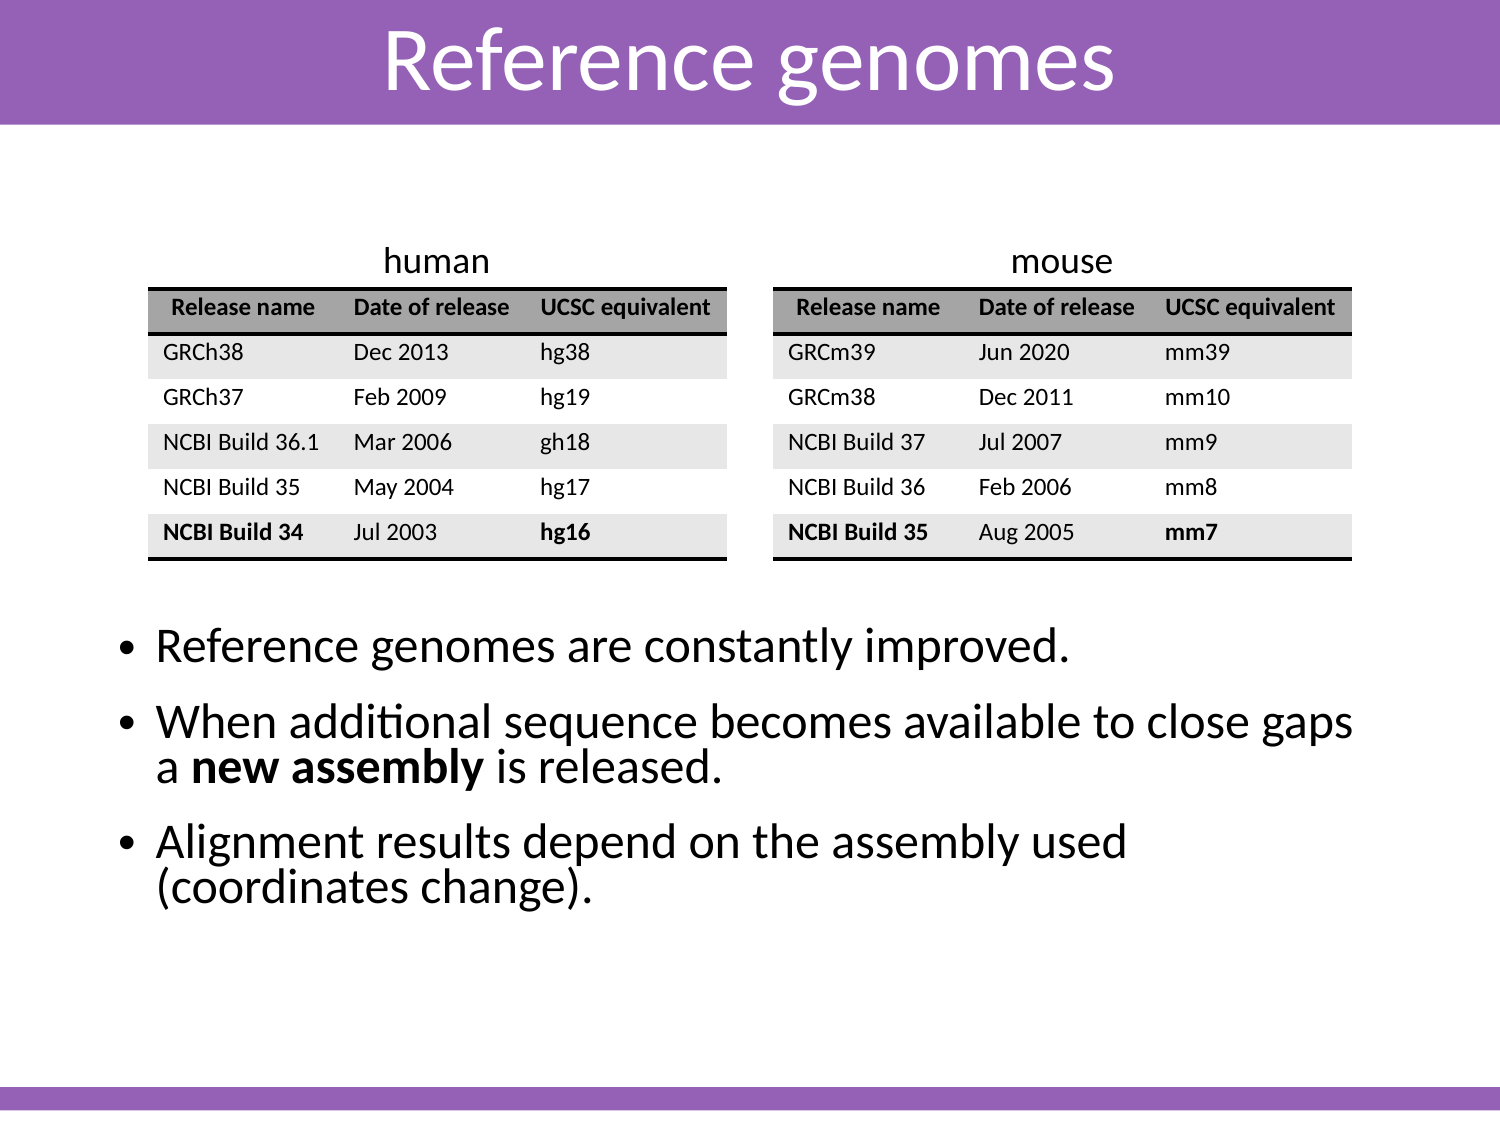

Reference genomes
human
mouse
| Release name | Date of release | UCSC equivalent |
| --- | --- | --- |
| GRCh38 | Dec 2013 | hg38 |
| GRCh37 | Feb 2009 | hg19 |
| NCBI Build 36.1 | Mar 2006 | gh18 |
| NCBI Build 35 | May 2004 | hg17 |
| NCBI Build 34 | Jul 2003 | hg16 |
| Release name | Date of release | UCSC equivalent |
| --- | --- | --- |
| GRCm39 | Jun 2020 | mm39 |
| GRCm38 | Dec 2011 | mm10 |
| NCBI Build 37 | Jul 2007 | mm9 |
| NCBI Build 36 | Feb 2006 | mm8 |
| NCBI Build 35 | Aug 2005 | mm7 |
Reference genomes are constantly improved.
When additional sequence becomes available to close gaps a new assembly is released.
Alignment results depend on the assembly used (coordinates change).